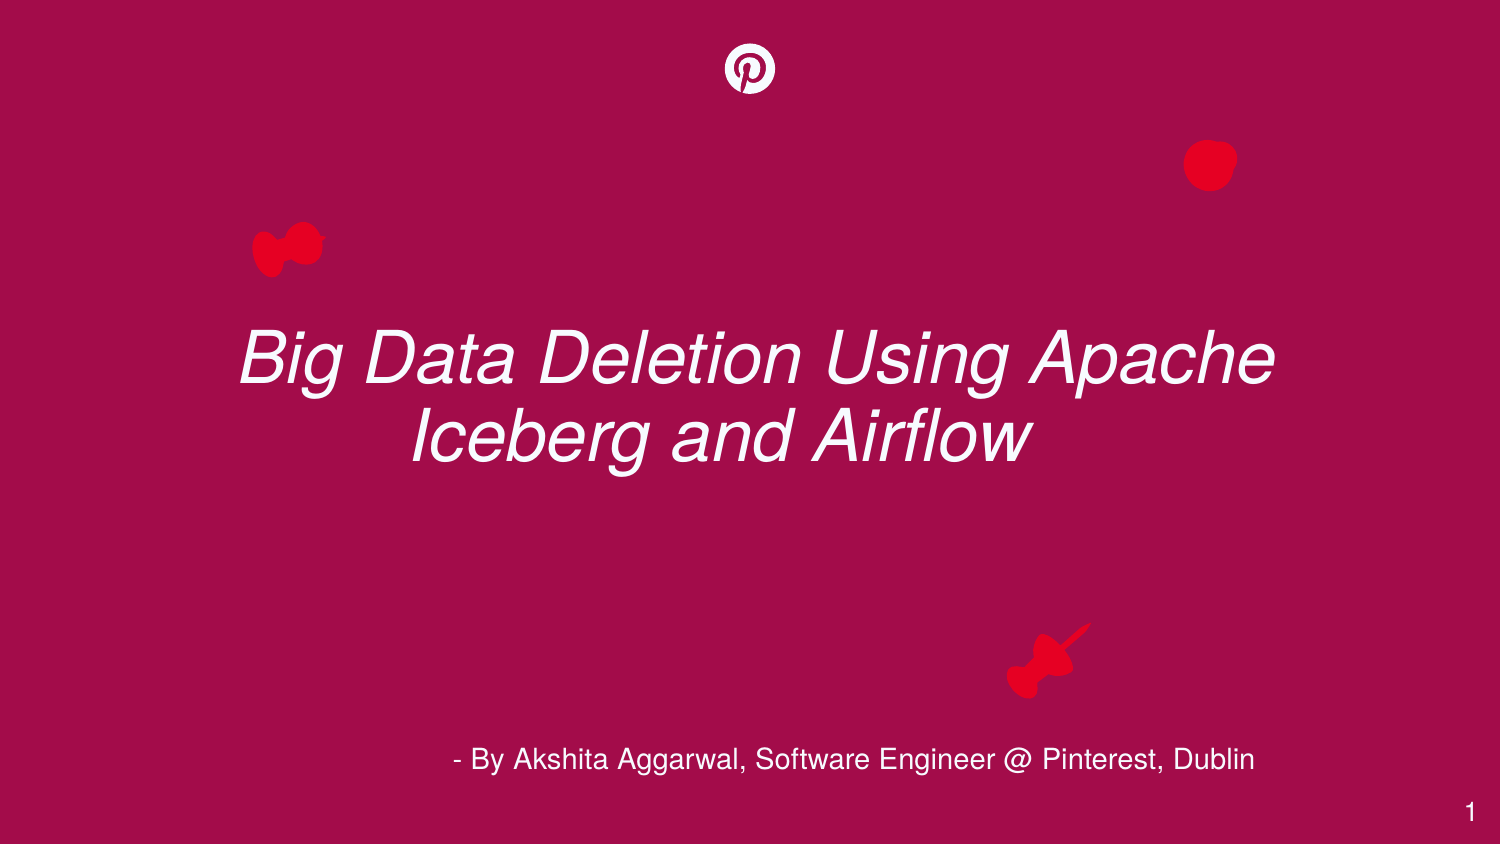

Big Data Deletion Using Apache Iceberg and Airflow

# - By Akshita Aggarwal, Software Engineer @ Pinterest, Dublin
1